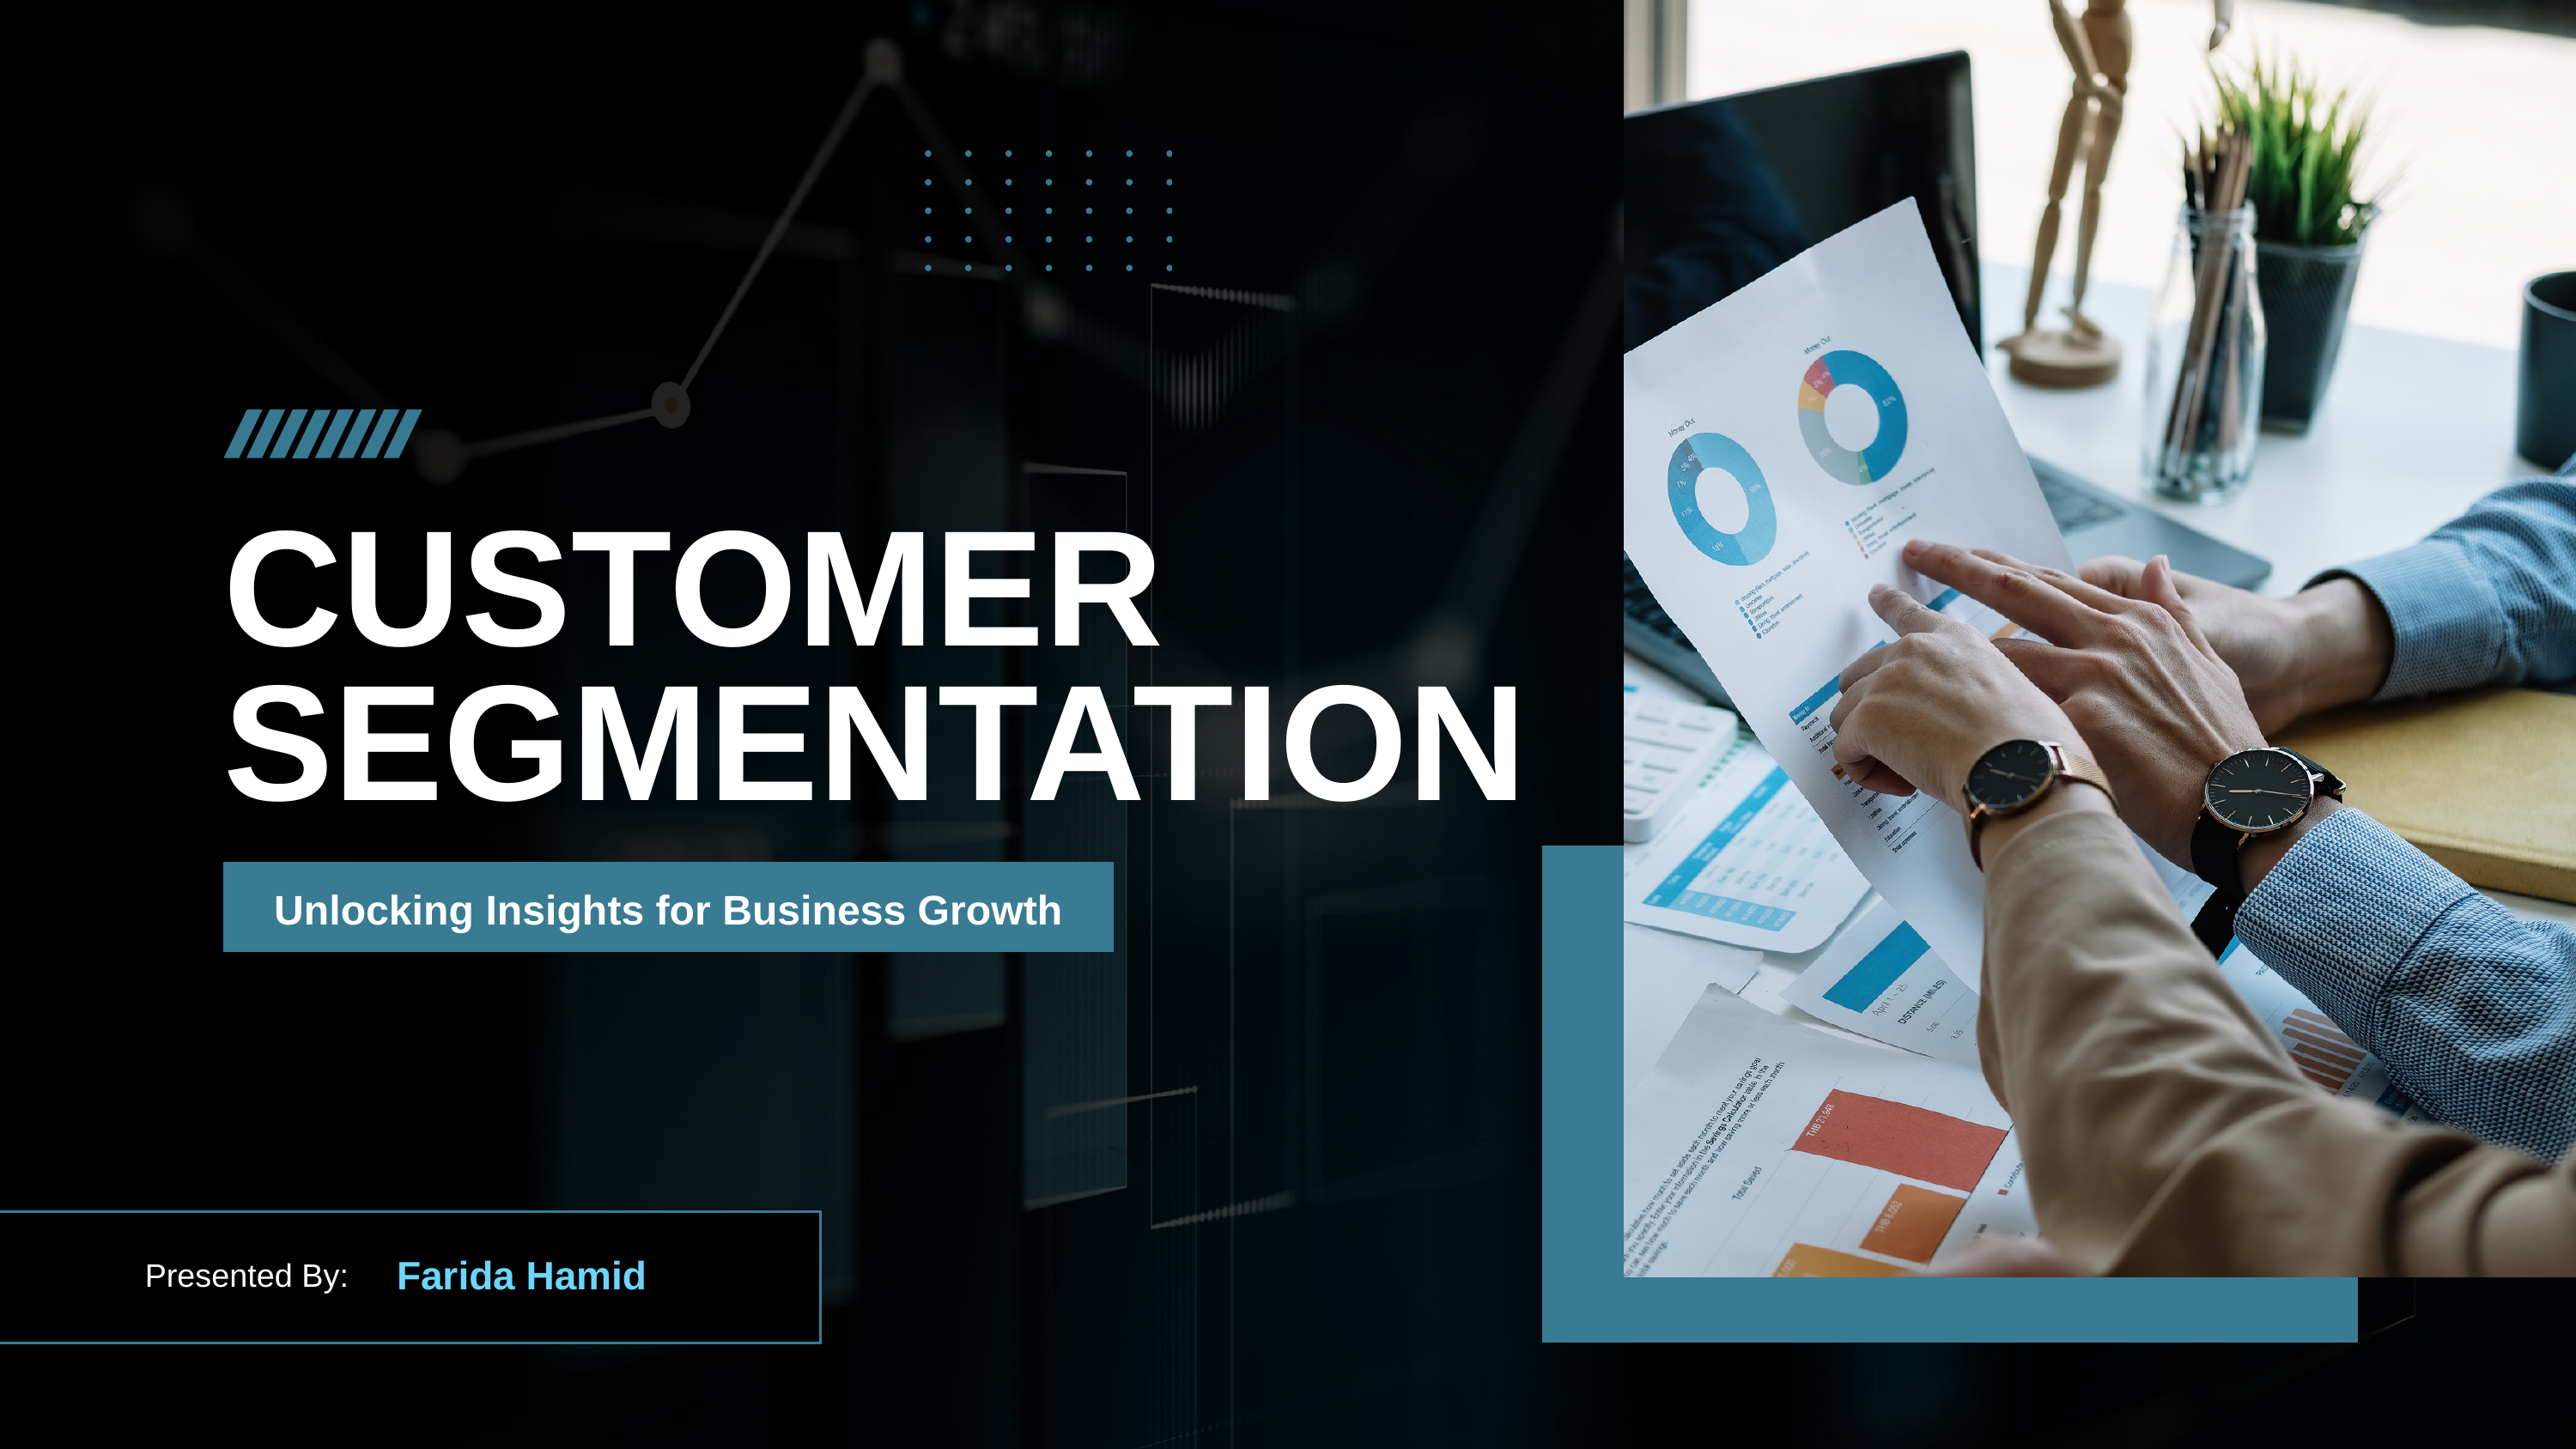

CUSTOMER
SEGMENTATION

Unlocking Insights for Business Growth

Farida Hamid
Presented By: